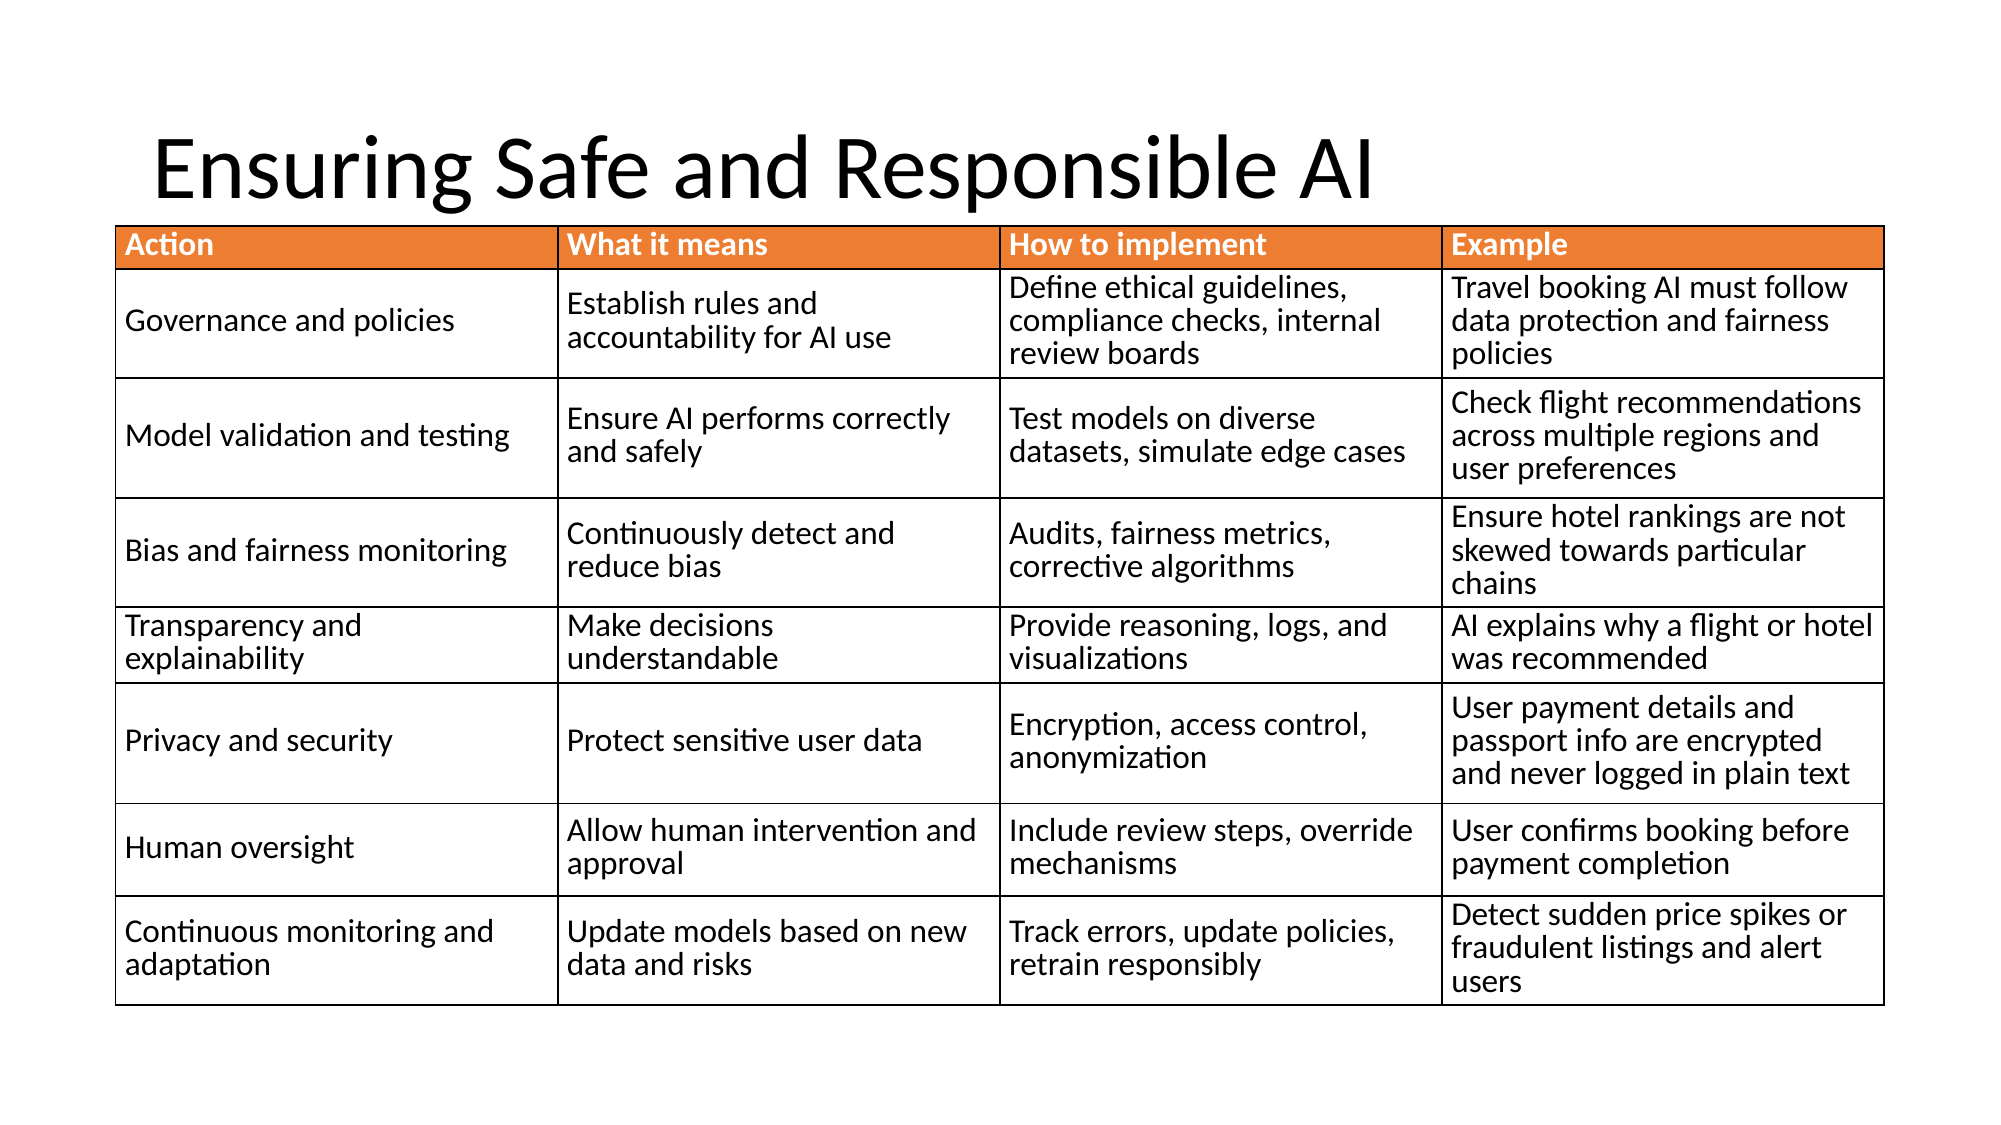

# Ensuring Safe and Responsible AI
| Action | What it means | How to implement | Example |
| --- | --- | --- | --- |
| Governance and policies | Establish rules and accountability for AI use | Define ethical guidelines, compliance checks, internal review boards | Travel booking AI must follow data protection and fairness policies |
| Model validation and testing | Ensure AI performs correctly and safely | Test models on diverse datasets, simulate edge cases | Check flight recommendations across multiple regions and user preferences |
| Bias and fairness monitoring | Continuously detect and reduce bias | Audits, fairness metrics, corrective algorithms | Ensure hotel rankings are not skewed towards particular chains |
| Transparency and explainability | Make decisions understandable | Provide reasoning, logs, and visualizations | AI explains why a flight or hotel was recommended |
| Privacy and security | Protect sensitive user data | Encryption, access control, anonymization | User payment details and passport info are encrypted and never logged in plain text |
| Human oversight | Allow human intervention and approval | Include review steps, override mechanisms | User confirms booking before payment completion |
| Continuous monitoring and adaptation | Update models based on new data and risks | Track errors, update policies, retrain responsibly | Detect sudden price spikes or fraudulent listings and alert users |